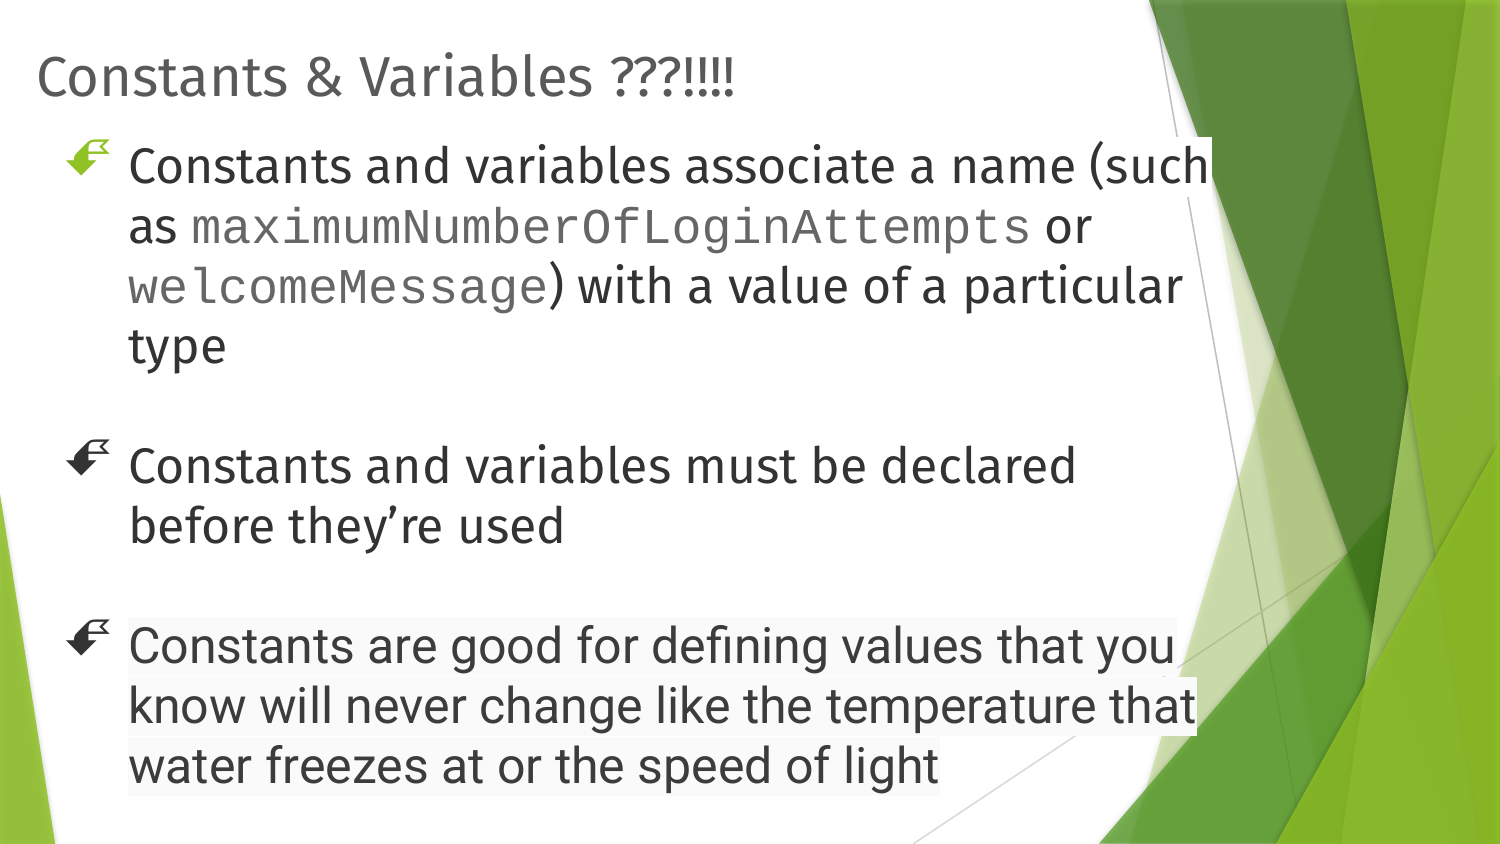

# Constants & Variables ???!!!!
Constants and variables associate a name (such as maximumNumberOfLoginAttempts or welcomeMessage) with a value of a particular type

Constants and variables must be declared before they’re used

Constants are good for defining values that you know will never change like the temperature that water freezes at or the speed of light